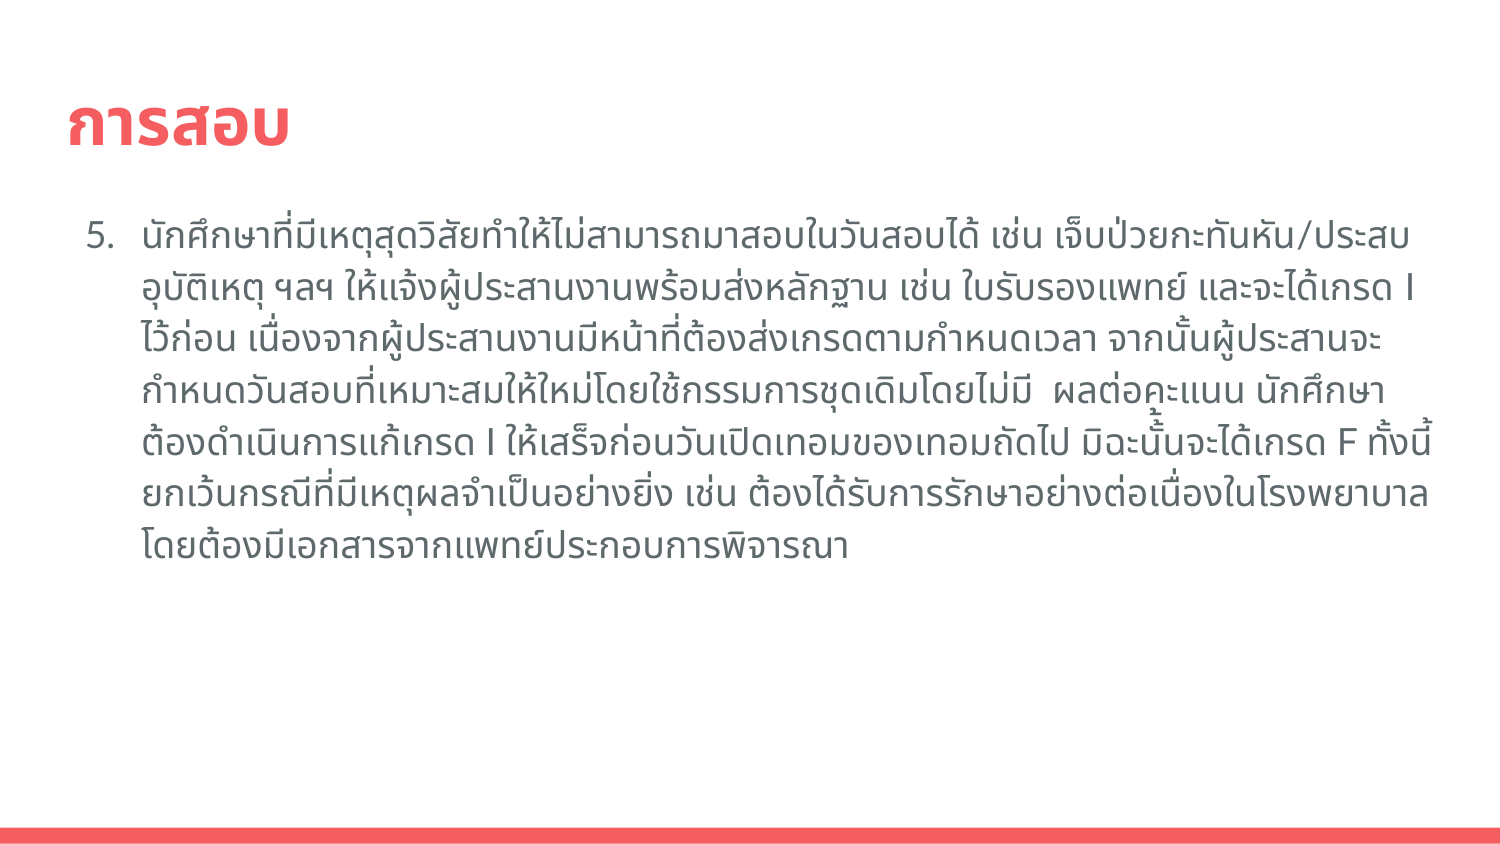

# การสอบ
นักศึกษาที่มีเหตุสุดวิสัยทำให้ไม่สามารถมาสอบในวันสอบได้ เช่น เจ็บป่วยกะทันหัน/ประสบอุบัติเหตุ ฯลฯ ให้แจ้งผู้ประสานงานพร้อมส่งหลักฐาน เช่น ใบรับรองแพทย์ และจะได้เกรด I ไว้ก่อน เนื่องจากผู้ประสานงานมีหน้าที่ต้องส่งเกรดตามกำหนดเวลา จากนั้นผู้ประสานจะกำหนดวันสอบที่เหมาะสมให้ใหม่โดยใช้กรรมการชุดเดิมโดยไม่มี  ผลต่อคะแนน นักศึกษาต้องดำเนินการแก้เกรด I ให้เสร็จก่อนวันเปิดเทอมของเทอมถัดไป มิฉะนั้้นจะได้เกรด F ทั้งนี้ยกเว้นกรณีที่มีเหตุผลจำเป็นอย่างยิ่ง เช่น ต้องได้รับการรักษาอย่างต่อเนื่องในโรงพยาบาล โดยต้องมีเอกสารจากแพทย์ประกอบการพิจารณา